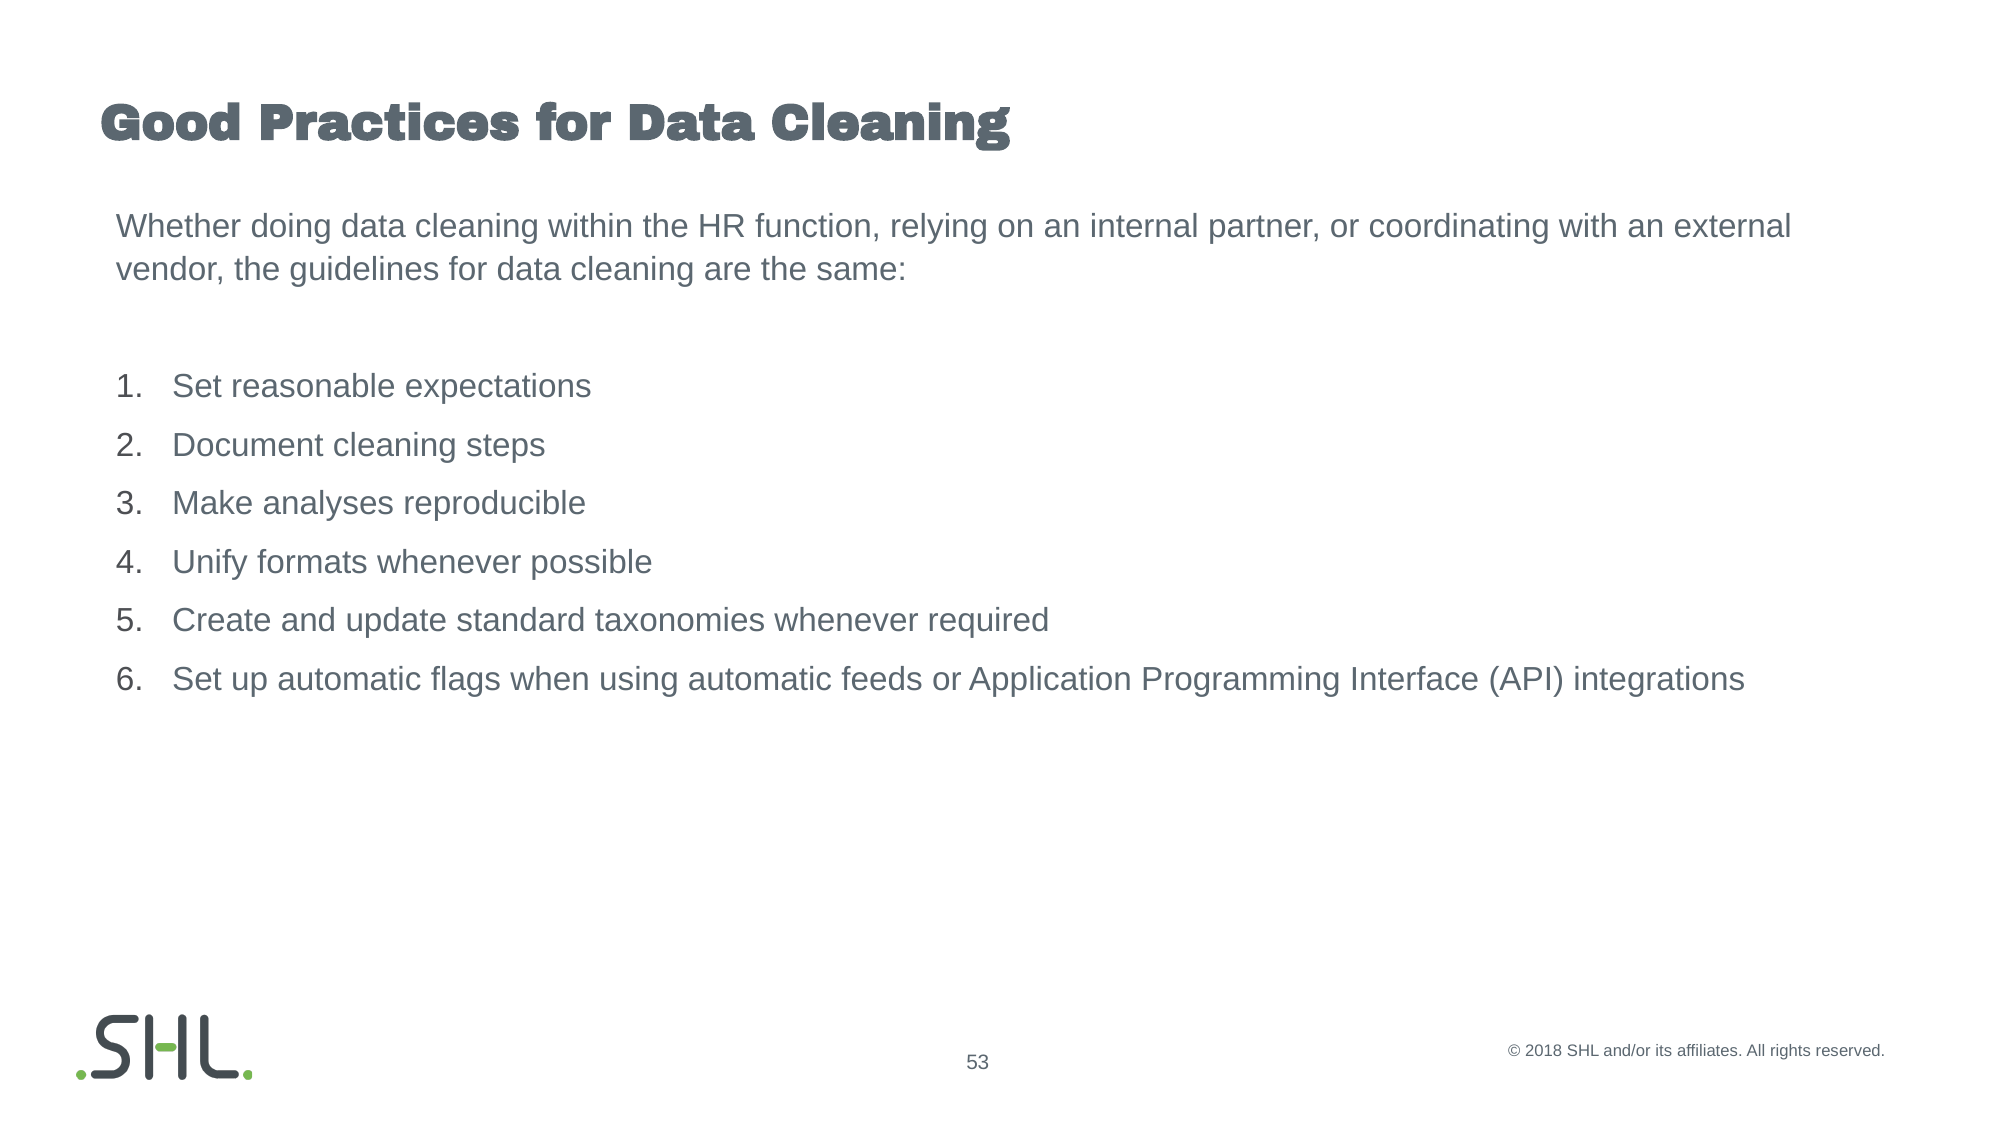

# Good Practices for Data Cleaning
Whether doing data cleaning within the HR function, relying on an internal partner, or coordinating with an external vendor, the guidelines for data cleaning are the same:

Set reasonable expectations
Document cleaning steps
Make analyses reproducible
Unify formats whenever possible
Create and update standard taxonomies whenever required
Set up automatic flags when using automatic feeds or Application Programming Interface (API) integrations

© 2018 SHL and/or its affiliates. All rights reserved.